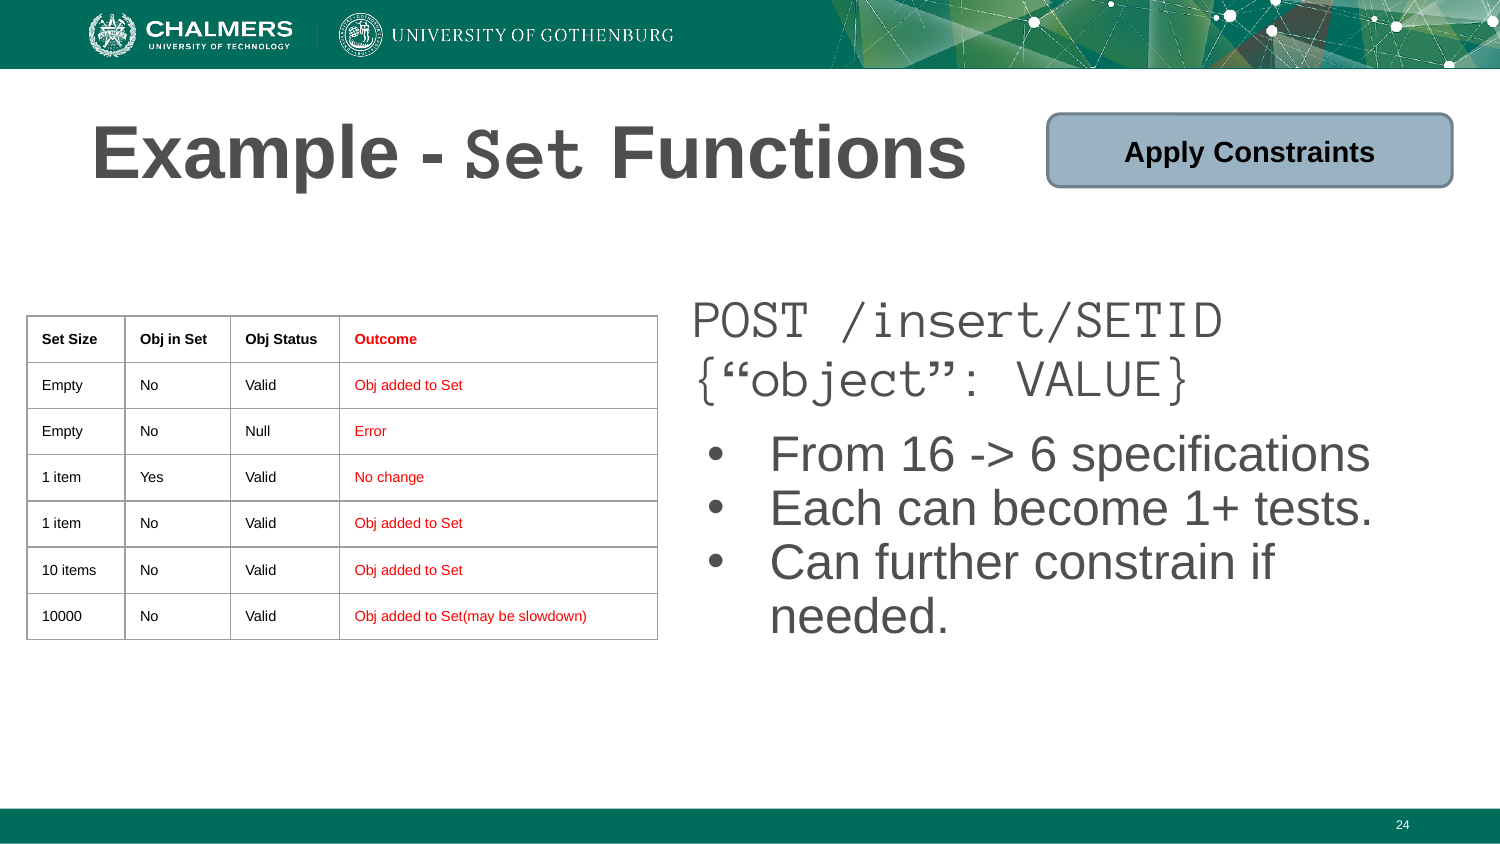

# Example - Set Functions
Apply Constraints
POST /insert/SETID {“object”: VALUE}
From 16 -> 6 specifications
Each can become 1+ tests.
Can further constrain if needed.

| Set Size | Obj in Set | Obj Status | Outcome |
| --- | --- | --- | --- |
| Empty | No | Valid | Obj added to Set |
| Empty | No | Null | Error |
| 1 item | Yes | Valid | No change |
| 1 item | No | Valid | Obj added to Set |
| 10 items | No | Valid | Obj added to Set |
| 10000 | No | Valid | Obj added to Set(may be slowdown) |
24